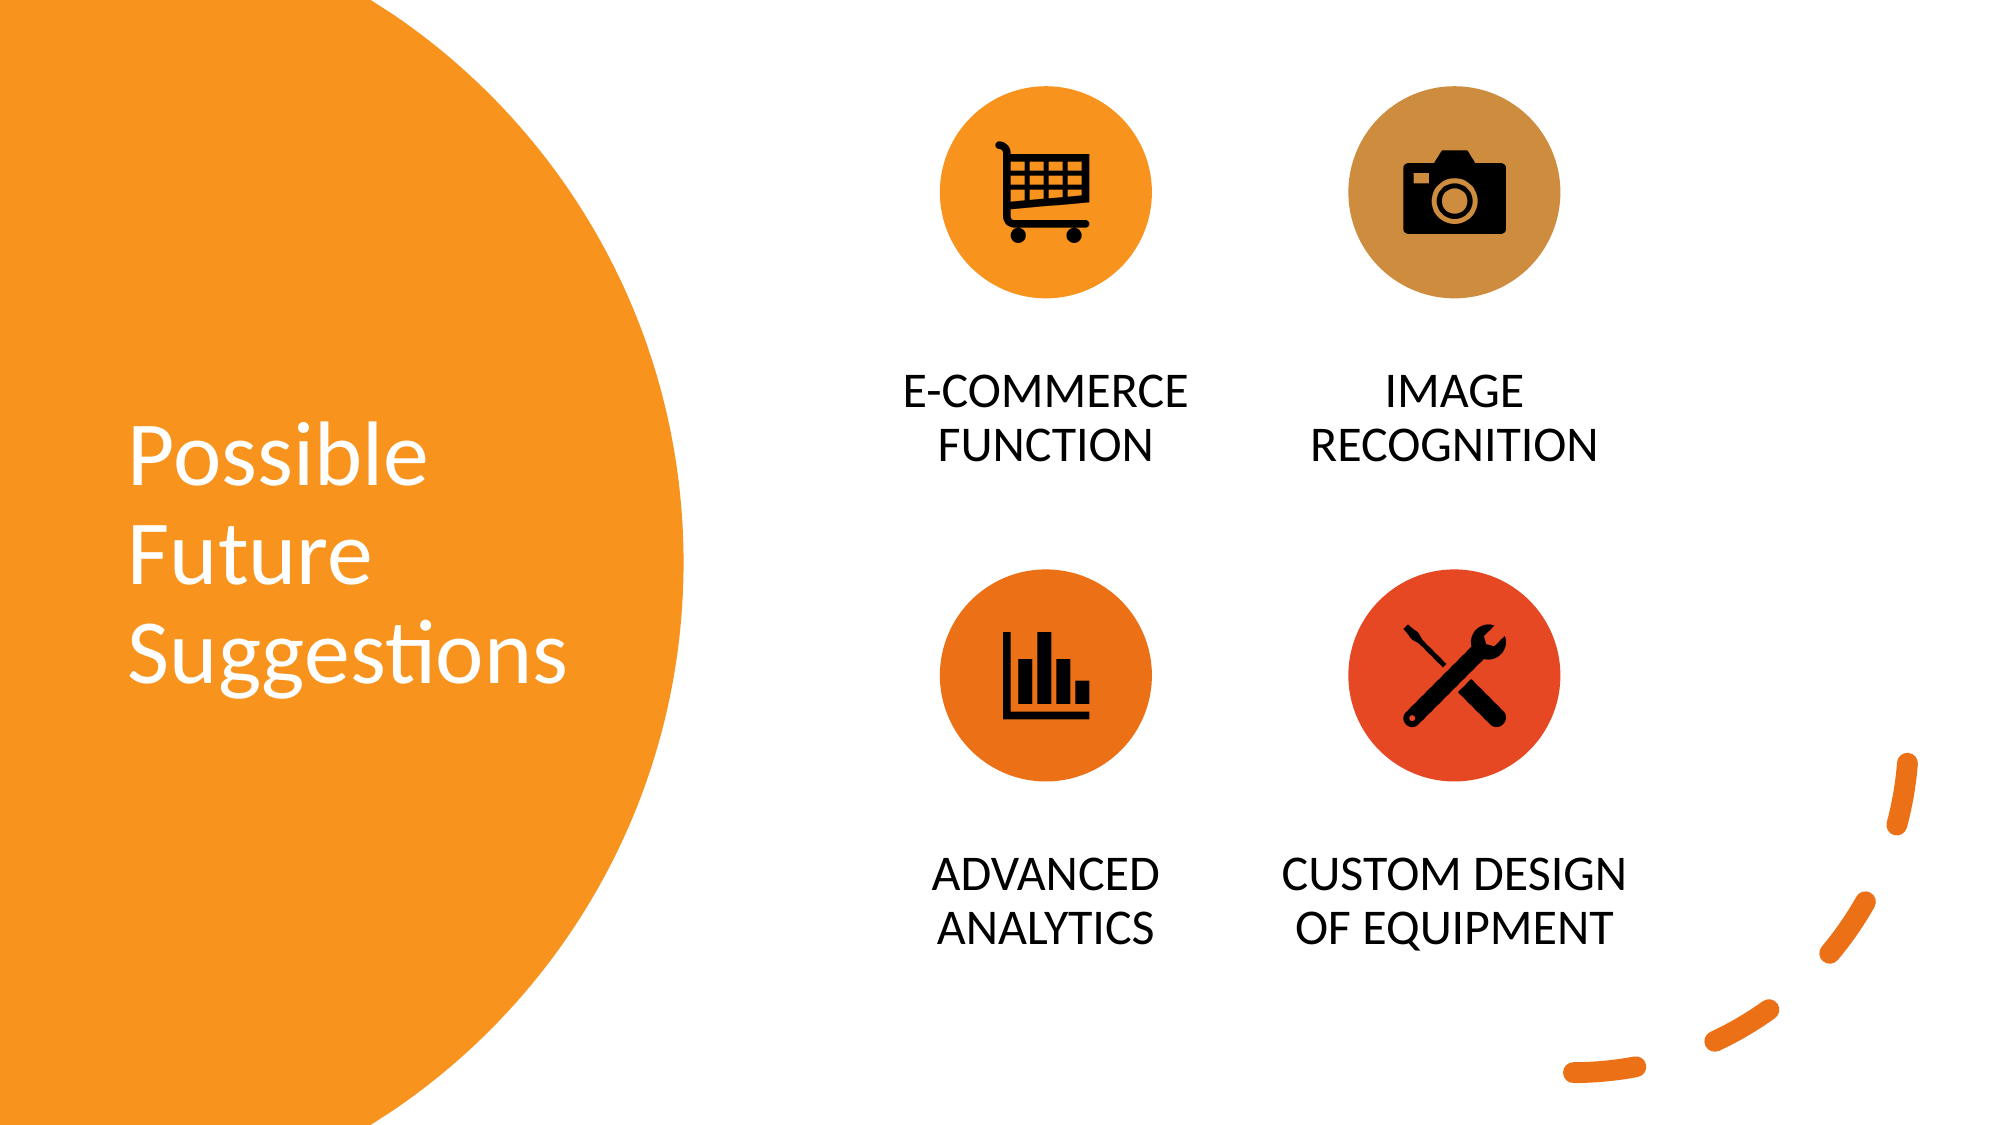

E-commerce Function
Image recognition
Advanced Analytics
Custom design of equipment
# Possible Future Suggestions